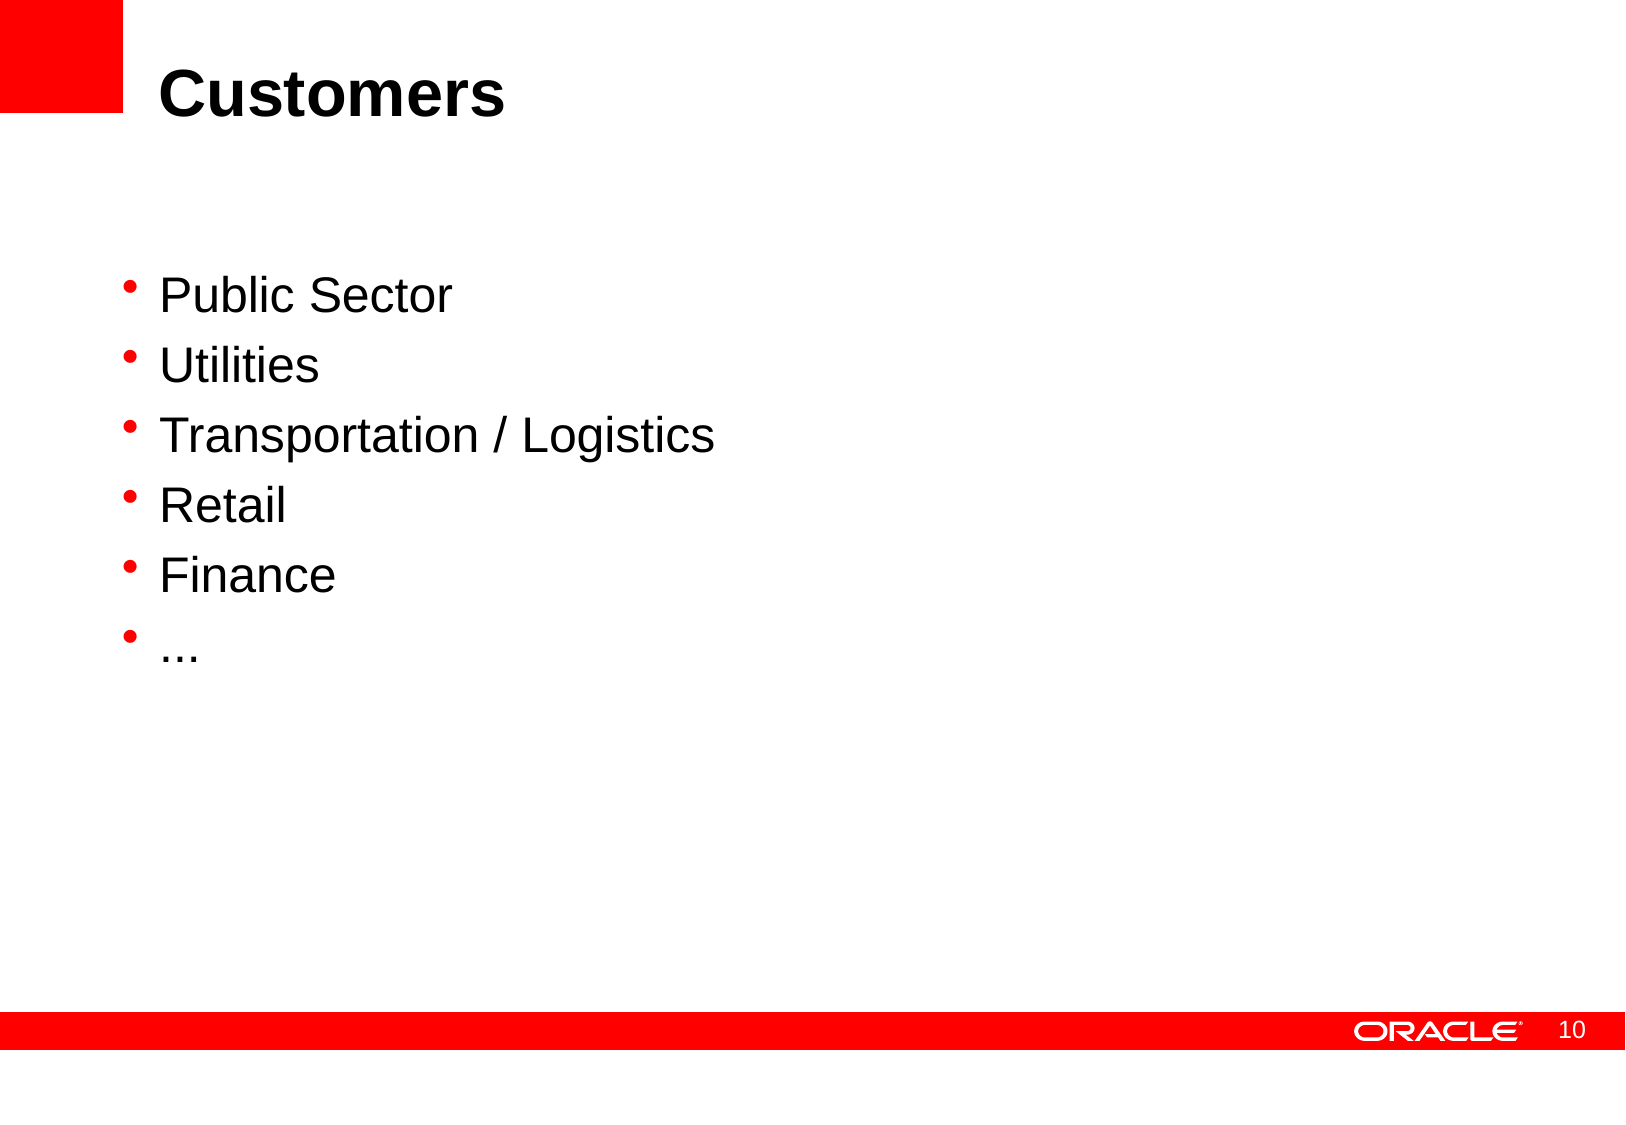

# Customers
Public Sector
Utilities
Transportation / Logistics
Retail
Finance
...